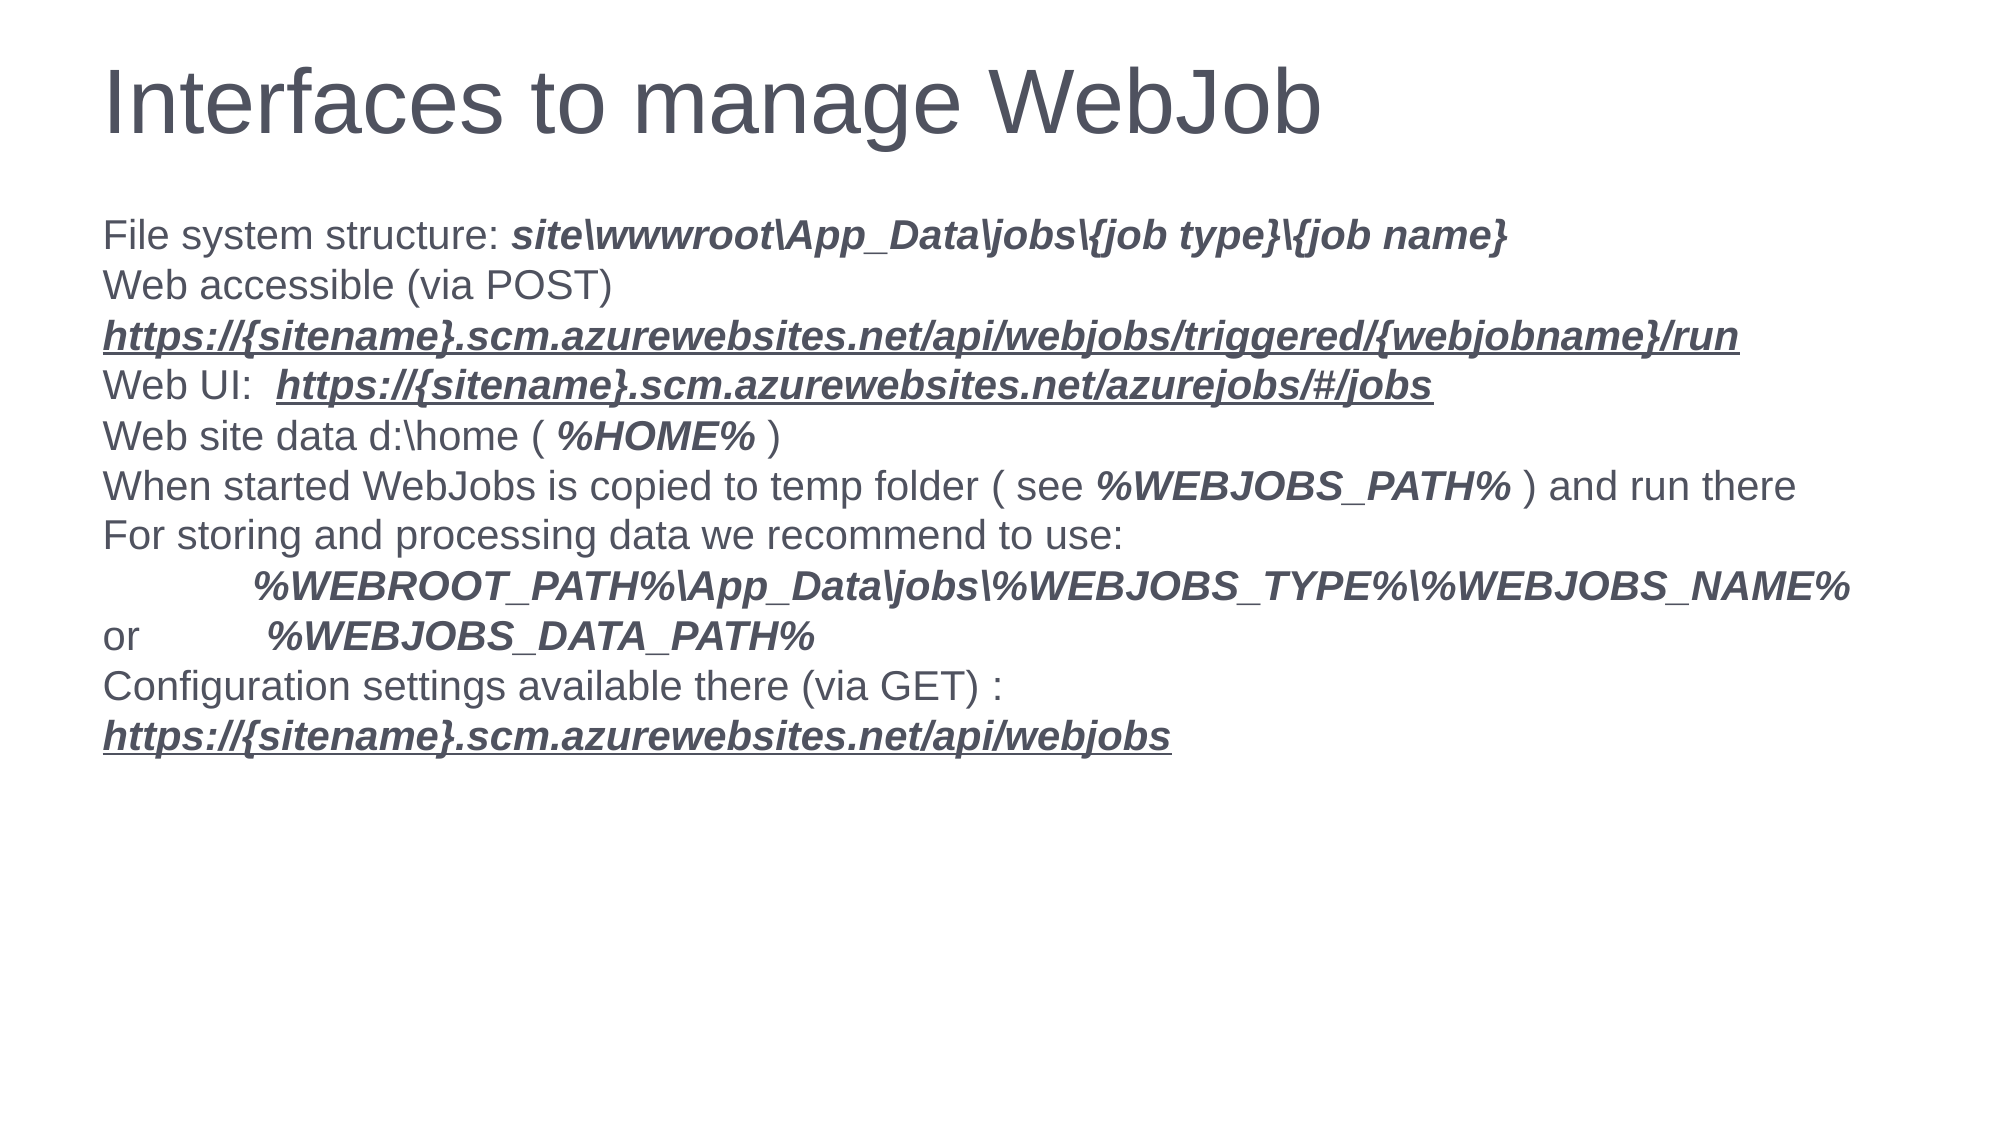

Interfaces to manage WebJob
File system structure: site\wwwroot\App_Data\jobs\{job type}\{job name}
Web accessible (via POST) https://{sitename}.scm.azurewebsites.net/api/webjobs/triggered/{webjobname}/run
Web UI:  https://{sitename}.scm.azurewebsites.net/azurejobs/#/jobs
Web site data d:\home ( %HOME% )
When started WebJobs is copied to temp folder ( see %WEBJOBS_PATH% ) and run there
For storing and processing data we recommend to use:
	%WEBROOT_PATH%\App_Data\jobs\%WEBJOBS_TYPE%\%WEBJOBS_NAME%
or           %WEBJOBS_DATA_PATH%
Configuration settings available there (via GET) : https://{sitename}.scm.azurewebsites.net/api/webjobs